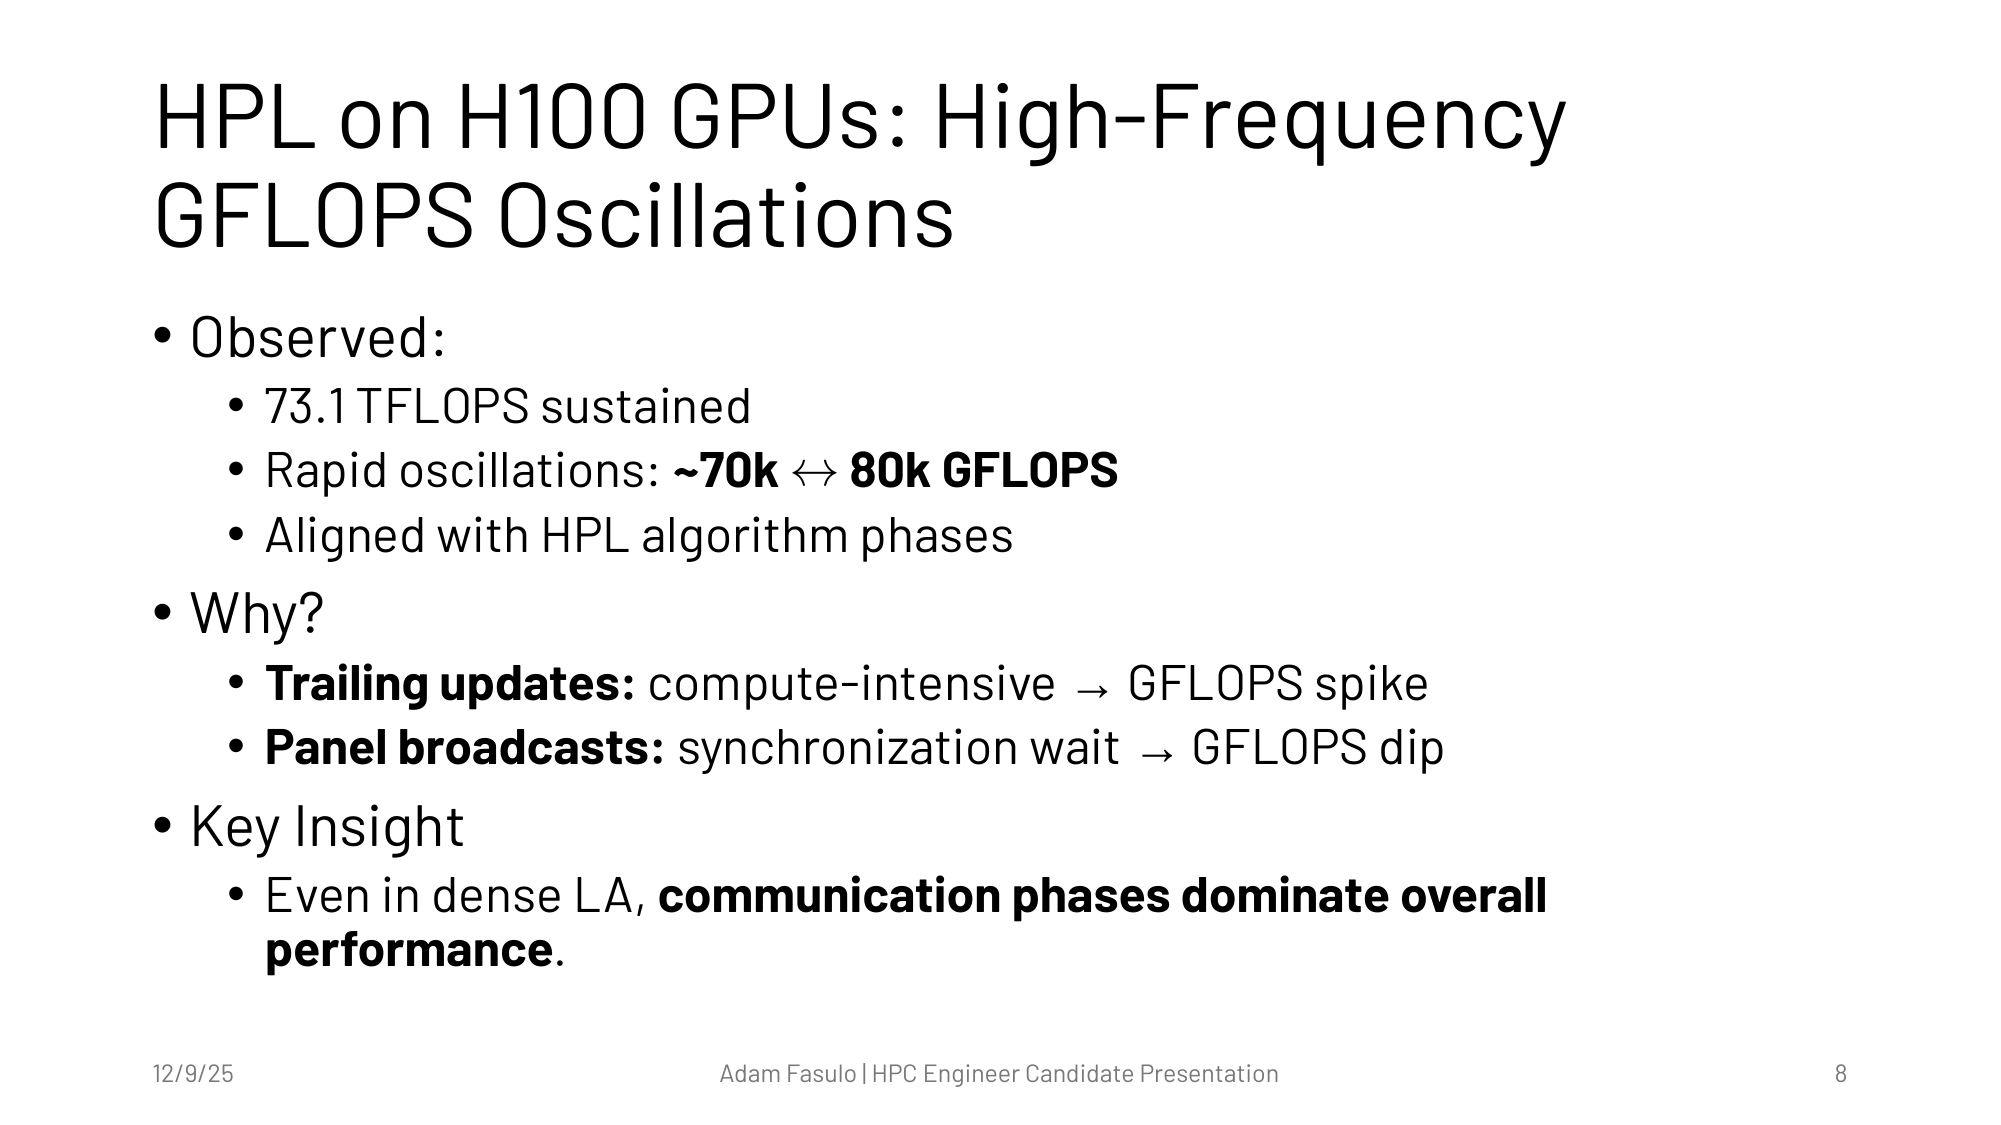

# HPL on H100 GPUs: High-Frequency GFLOPS Oscillations
Observed:
73.1 TFLOPS sustained
Rapid oscillations: ~70k ↔ 80k GFLOPS
Aligned with HPL algorithm phases
Why?
Trailing updates: compute-intensive → GFLOPS spike
Panel broadcasts: synchronization wait → GFLOPS dip
Key Insight
Even in dense LA, communication phases dominate overall performance.

12/9/25
Adam Fasulo | HPC Engineer Candidate Presentation
8